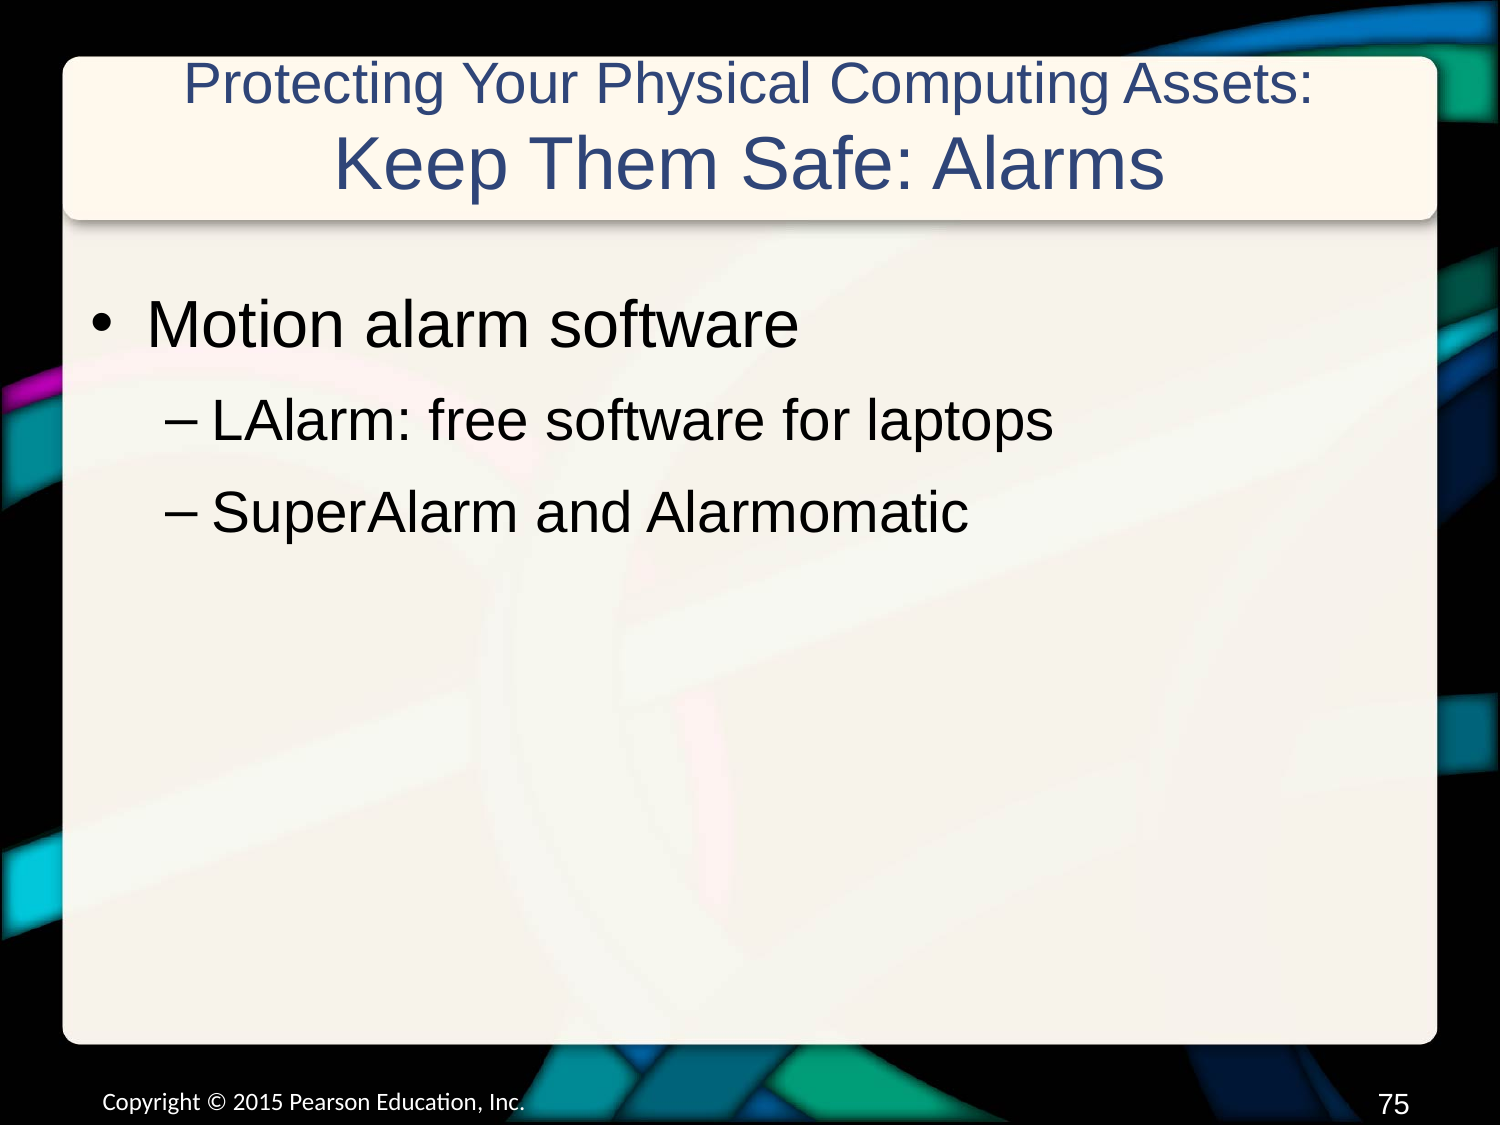

# Protecting Your Physical Computing Assets: Keep Them Safe: Alarms
Motion alarm software
LAlarm: free software for laptops
SuperAlarm and Alarmomatic
Copyright © 2015 Pearson Education, Inc.
75